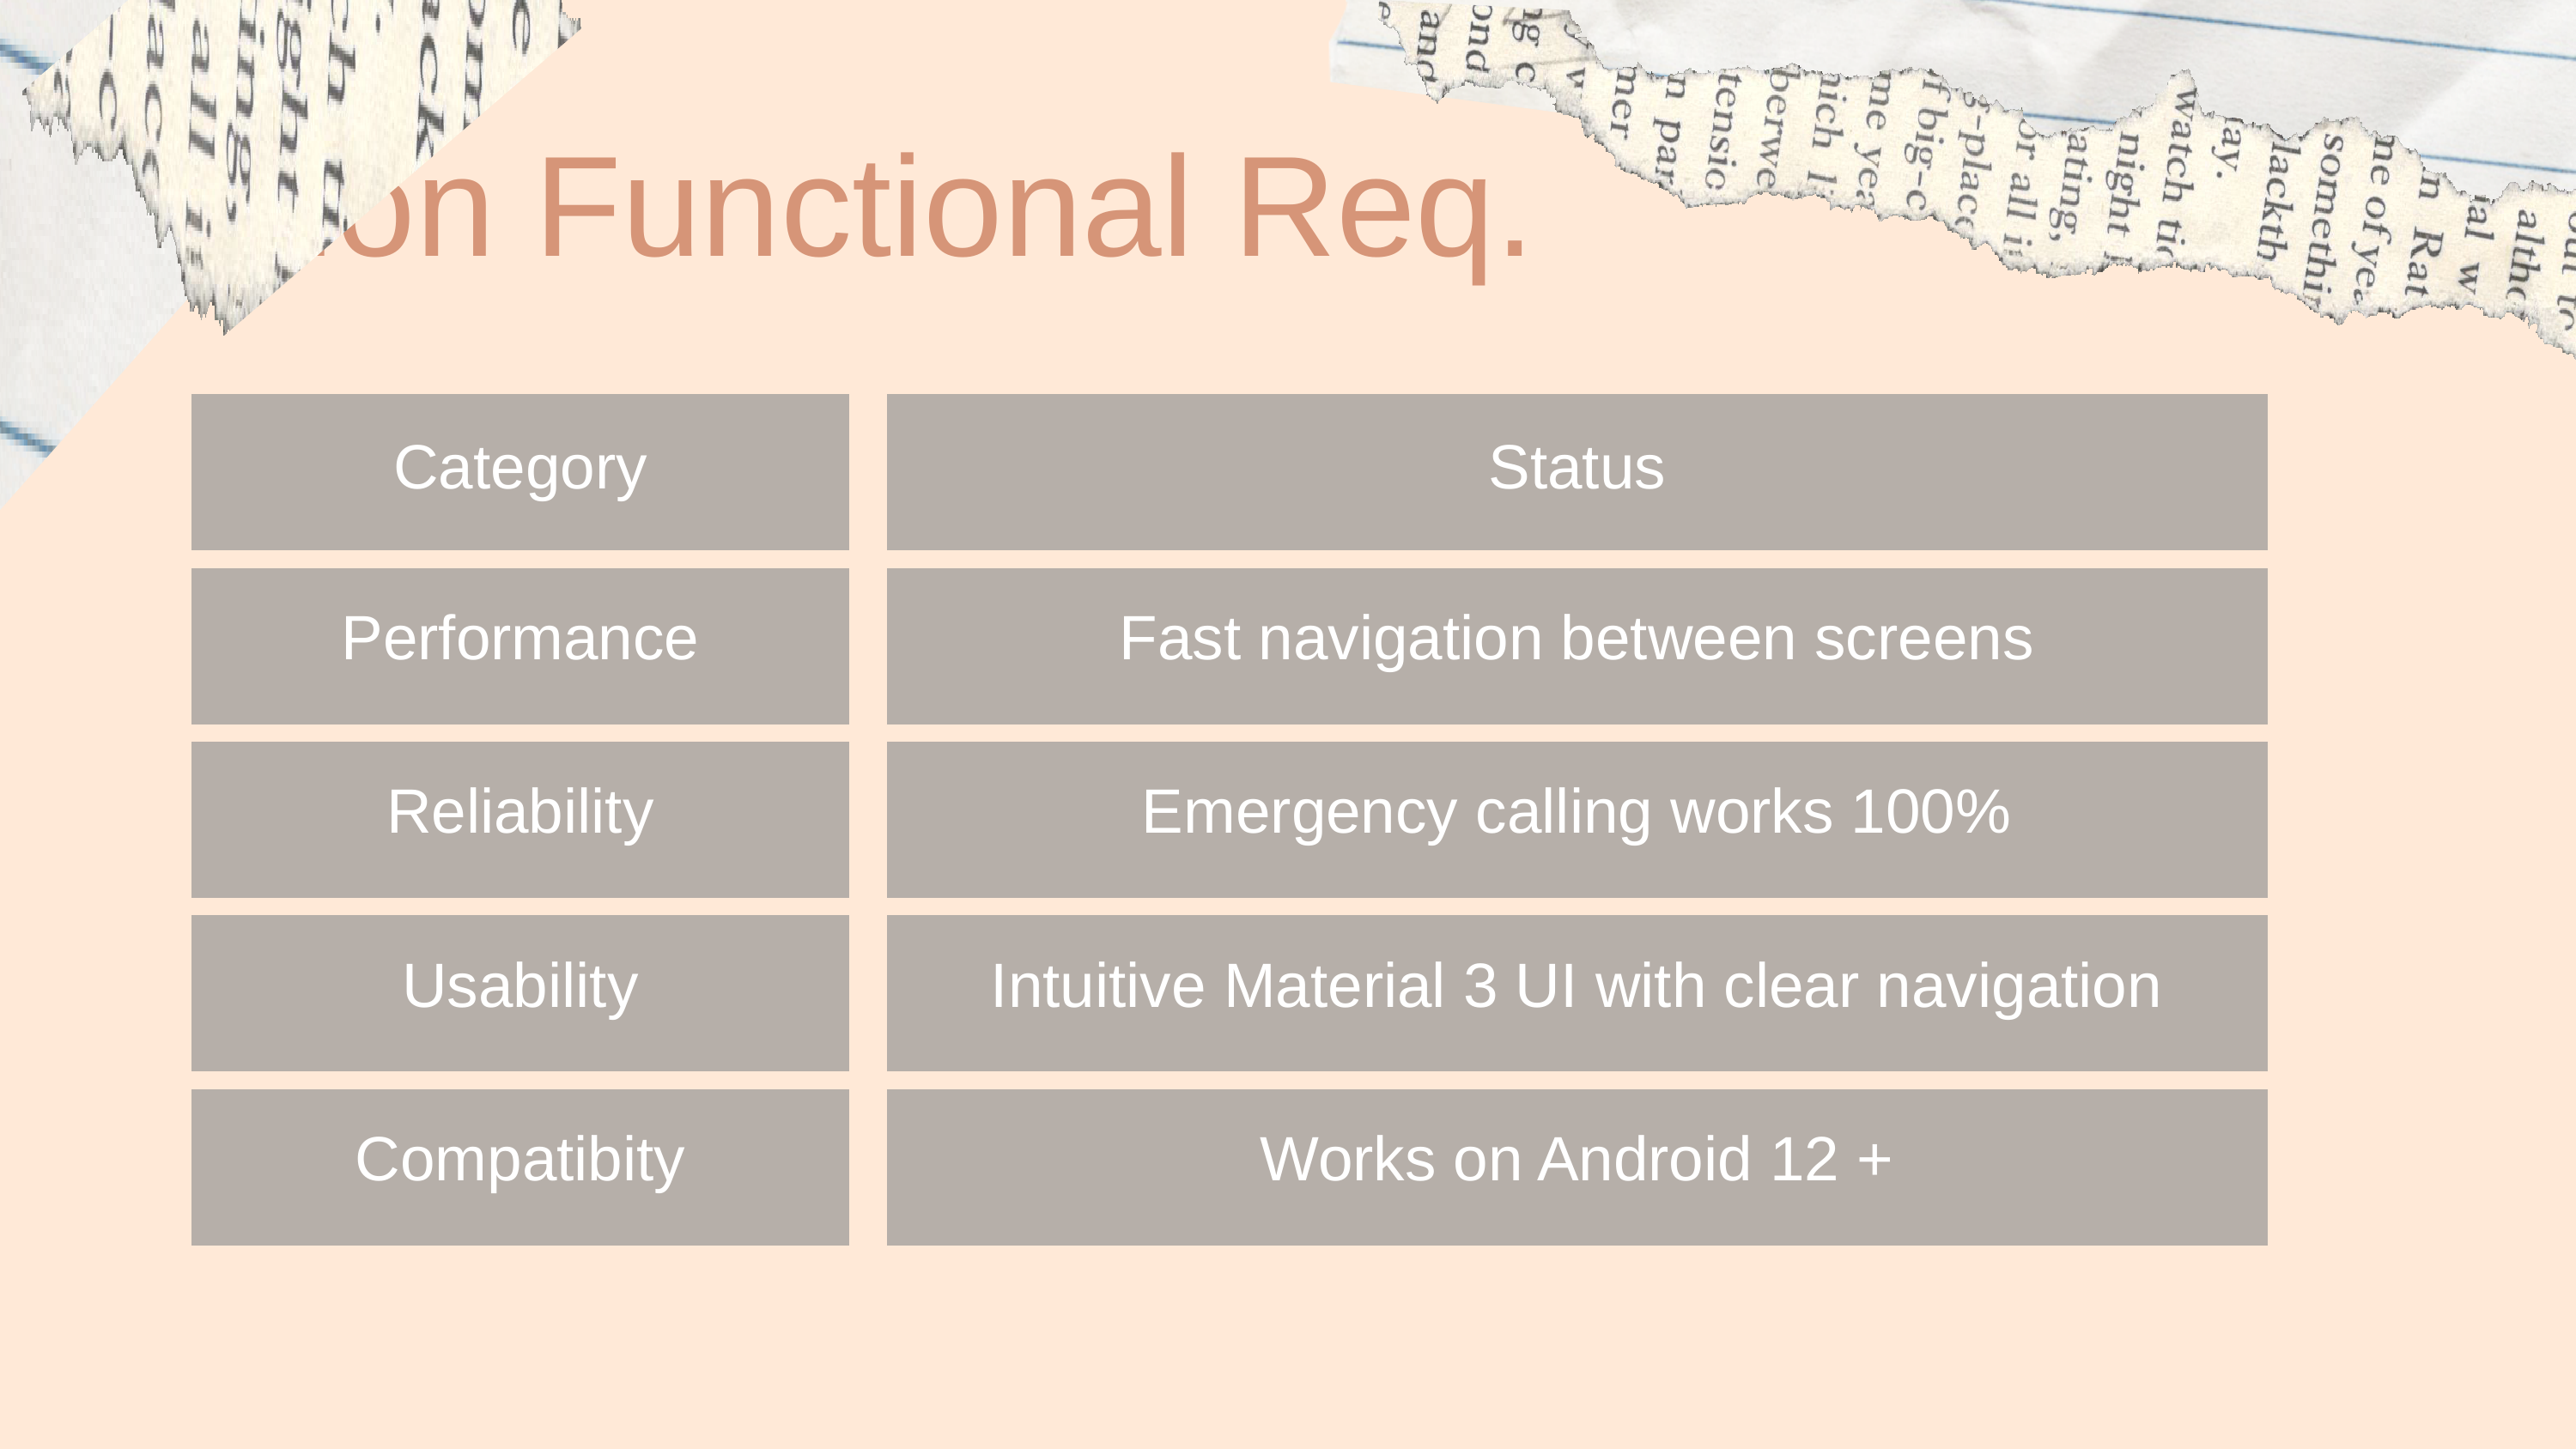

Non Functional Req.

Category

Status

Performance

Fast navigation between screens

Reliability

Emergency calling works 100%

Usability

Intuitive Material 3 UI with clear navigation

Compatibity

Works on Android 12 +